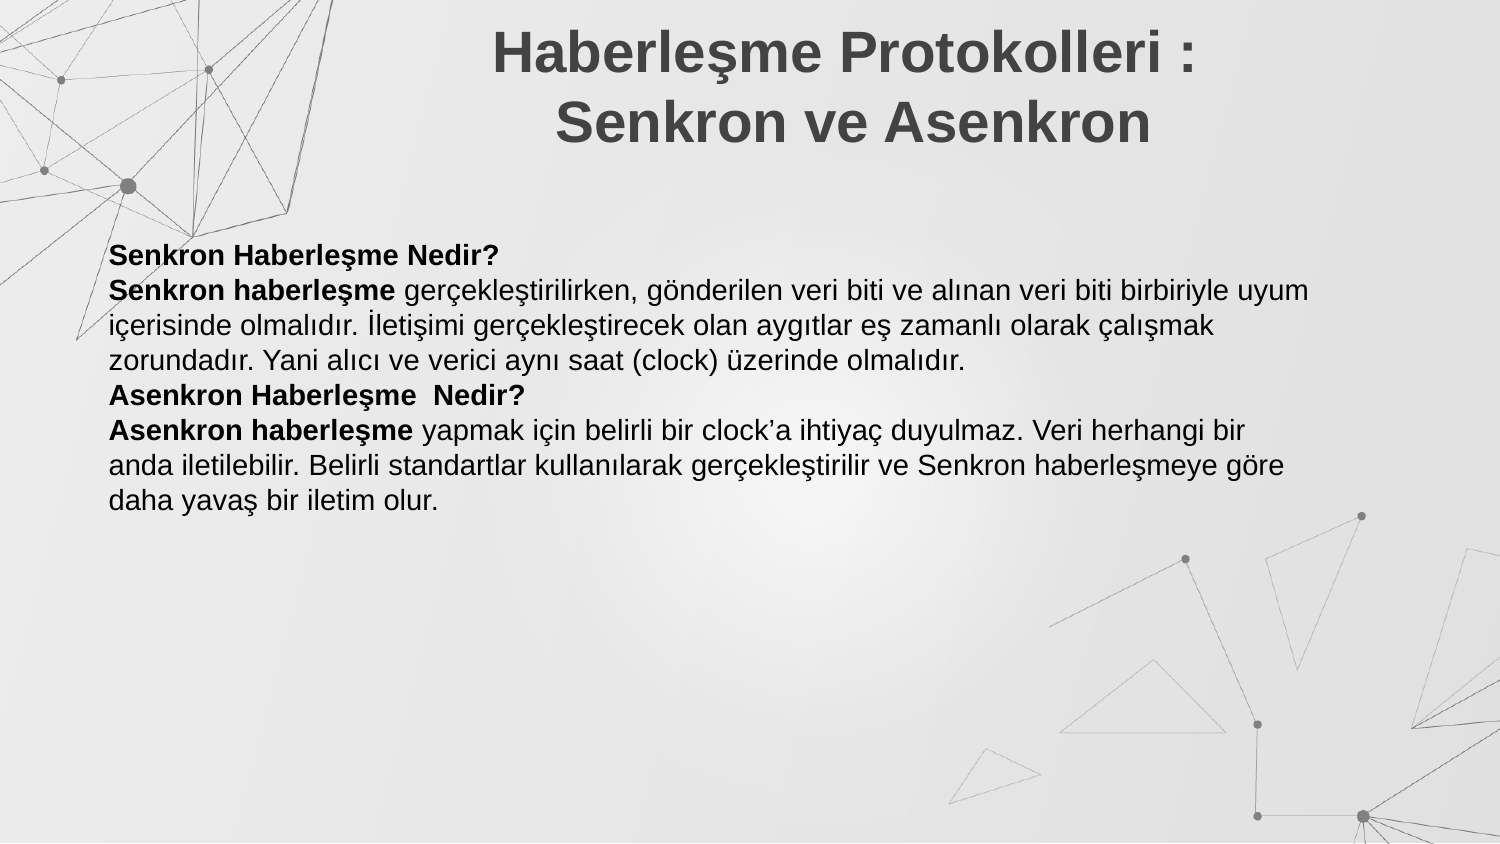

# Haberleşme Protokolleri :  Senkron ve Asenkron
Senkron Haberleşme Nedir?
Senkron haberleşme gerçekleştirilirken, gönderilen veri biti ve alınan veri biti birbiriyle uyum içerisinde olmalıdır. İletişimi gerçekleştirecek olan aygıtlar eş zamanlı olarak çalışmak zorundadır. Yani alıcı ve verici aynı saat (clock) üzerinde olmalıdır.
Asenkron Haberleşme  Nedir?
Asenkron haberleşme yapmak için belirli bir clock’a ihtiyaç duyulmaz. Veri herhangi bir anda iletilebilir. Belirli standartlar kullanılarak gerçekleştirilir ve Senkron haberleşmeye göre daha yavaş bir iletim olur.